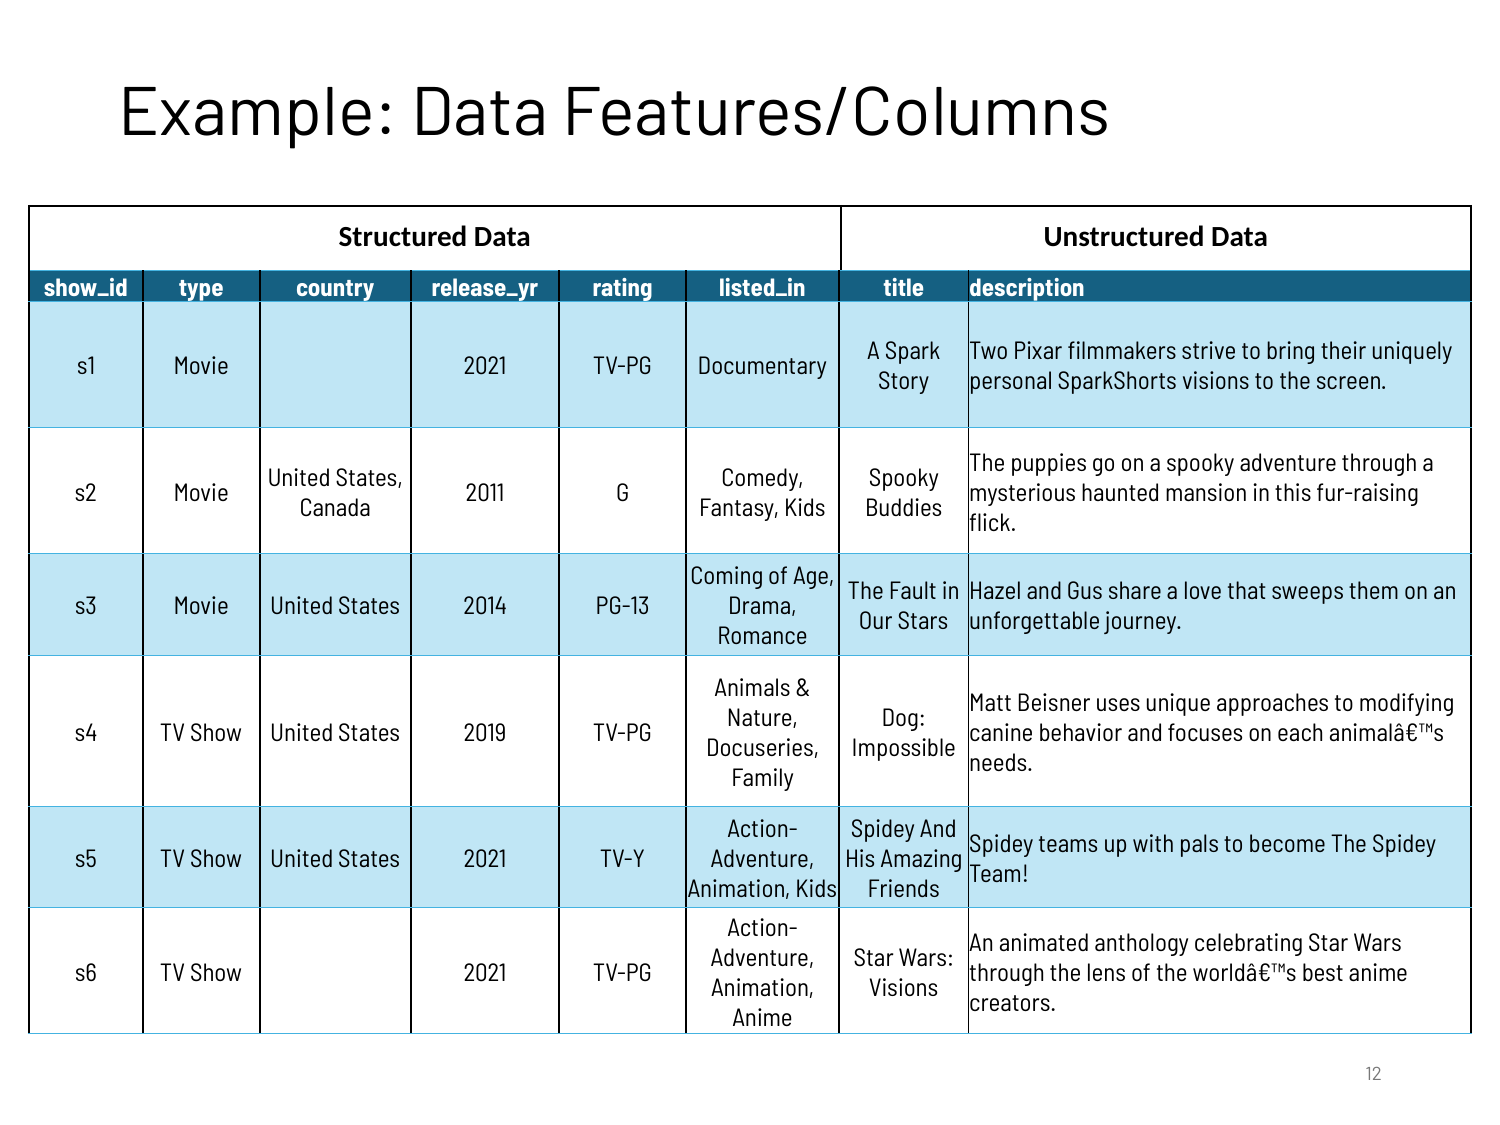

# Example: Data Features/Columns
| Structured Data | Unstructured Data |
| --- | --- |
| show\_id | type | country | release\_yr | rating | listed\_in | title | description |
| --- | --- | --- | --- | --- | --- | --- | --- |
| s1 | Movie |  | 2021 | TV-PG | Documentary | A Spark Story | Two Pixar filmmakers strive to bring their uniquely personal SparkShorts visions to the screen. |
| s2 | Movie | United States, Canada | 2011 | G | Comedy, Fantasy, Kids | Spooky Buddies | The puppies go on a spooky adventure through a mysterious haunted mansion in this fur-raising flick. |
| s3 | Movie | United States | 2014 | PG-13 | Coming of Age, Drama, Romance | The Fault in Our Stars | Hazel and Gus share a love that sweeps them on an unforgettable journey. |
| s4 | TV Show | United States | 2019 | TV-PG | Animals & Nature, Docuseries, Family | Dog: Impossible | Matt Beisner uses unique approaches to modifying canine behavior and focuses on each animalâ€™s needs. |
| s5 | TV Show | United States | 2021 | TV-Y | Action-Adventure, Animation, Kids | Spidey And His Amazing Friends | Spidey teams up with pals to become The Spidey Team! |
| s6 | TV Show |  | 2021 | TV-PG | Action-Adventure, Animation, Anime | Star Wars: Visions | An animated anthology celebrating Star Wars through the lens of the worldâ€™s best anime creators. |
12